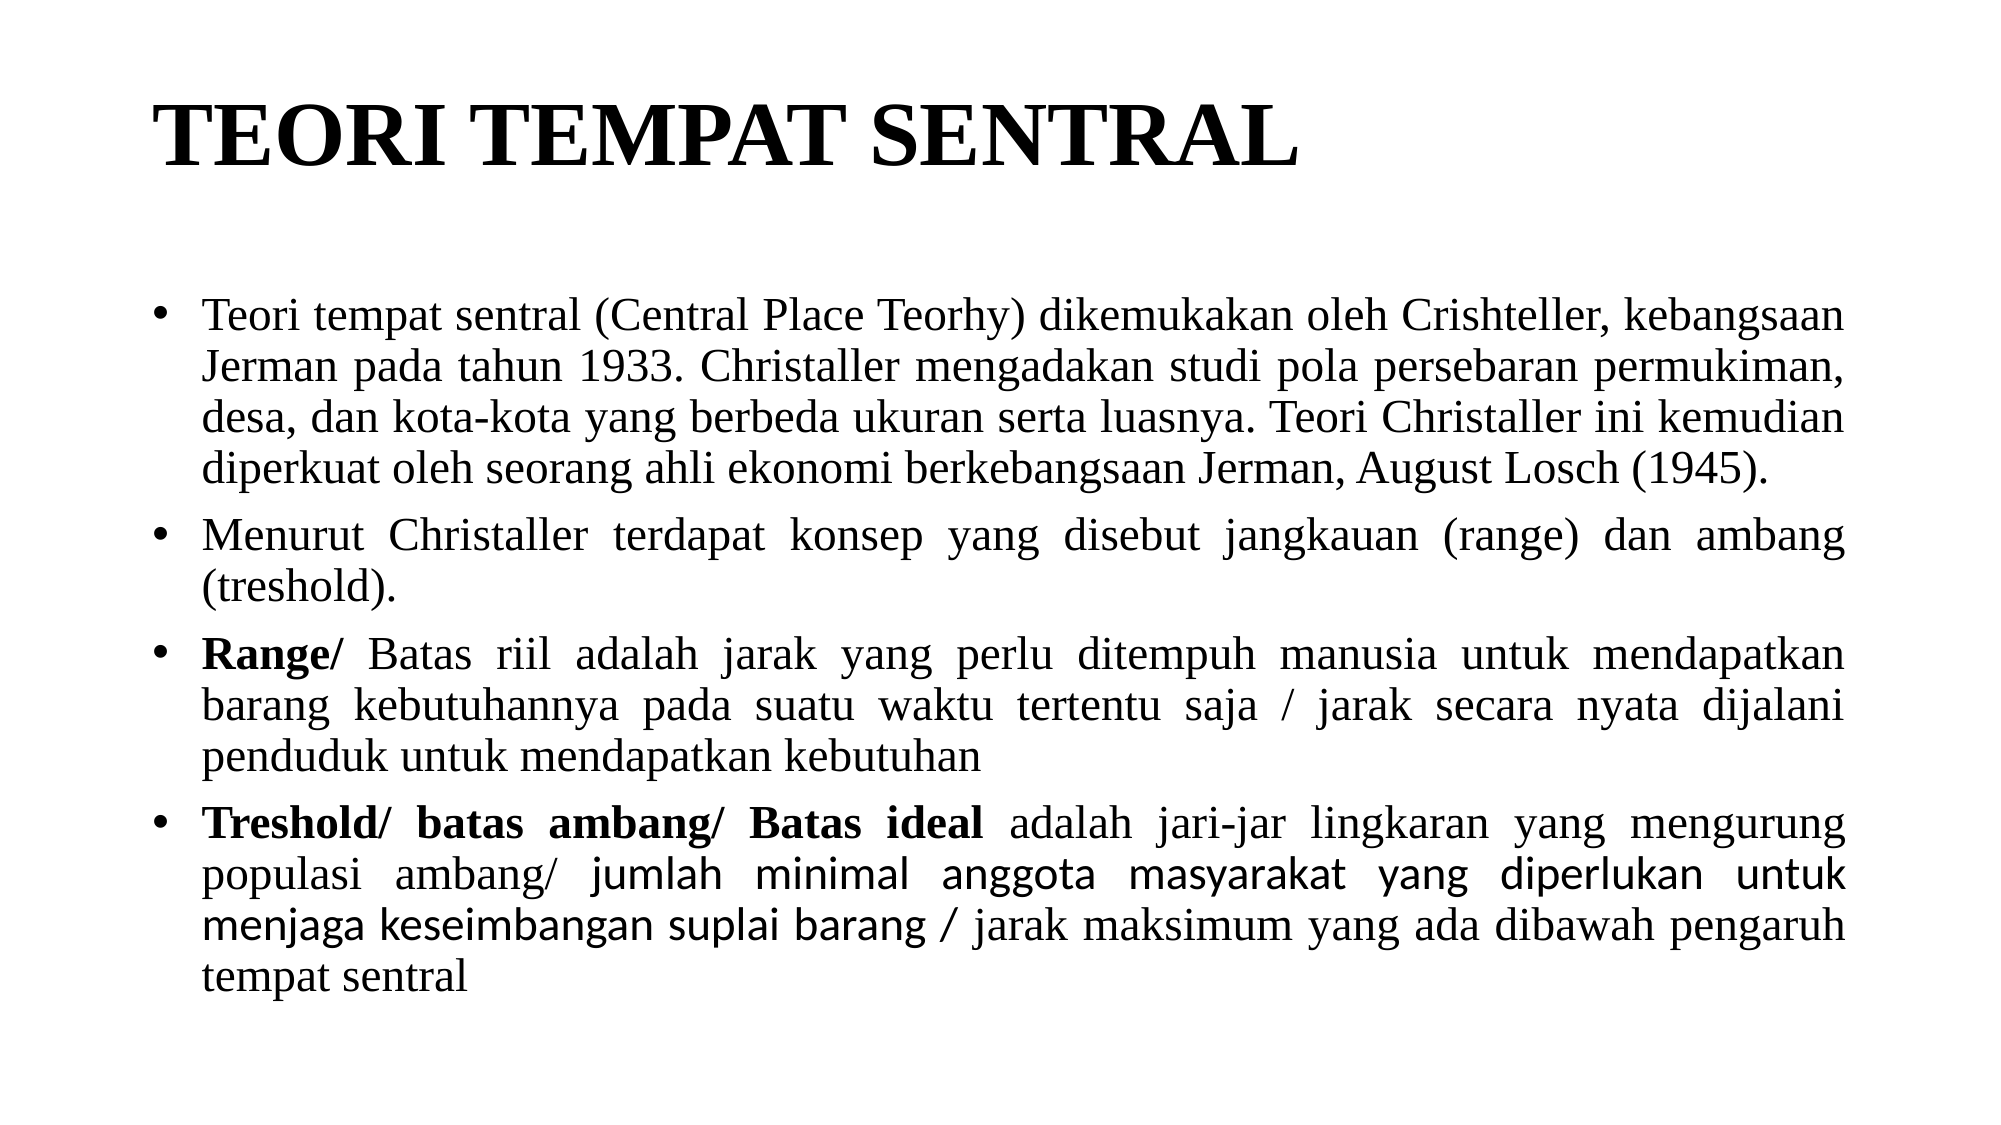

# TEORI TEMPAT SENTRAL
Teori tempat sentral (Central Place Teorhy) dikemukakan oleh Crishteller, kebangsaan Jerman pada tahun 1933. Christaller mengadakan studi pola persebaran permukiman, desa, dan kota-kota yang berbeda ukuran serta luasnya. Teori Christaller ini kemudian diperkuat oleh seorang ahli ekonomi berkebangsaan Jerman, August Losch (1945).
Menurut Christaller terdapat konsep yang disebut jangkauan (range) dan ambang (treshold).
Range/ Batas riil adalah jarak yang perlu ditempuh manusia untuk mendapatkan barang kebutuhannya pada suatu waktu tertentu saja / jarak secara nyata dijalani penduduk untuk mendapatkan kebutuhan
Treshold/ batas ambang/ Batas ideal adalah jari-jar lingkaran yang mengurung populasi ambang/ jumlah minimal anggota masyarakat yang diperlukan untuk menjaga keseimbangan suplai barang / jarak maksimum yang ada dibawah pengaruh tempat sentral